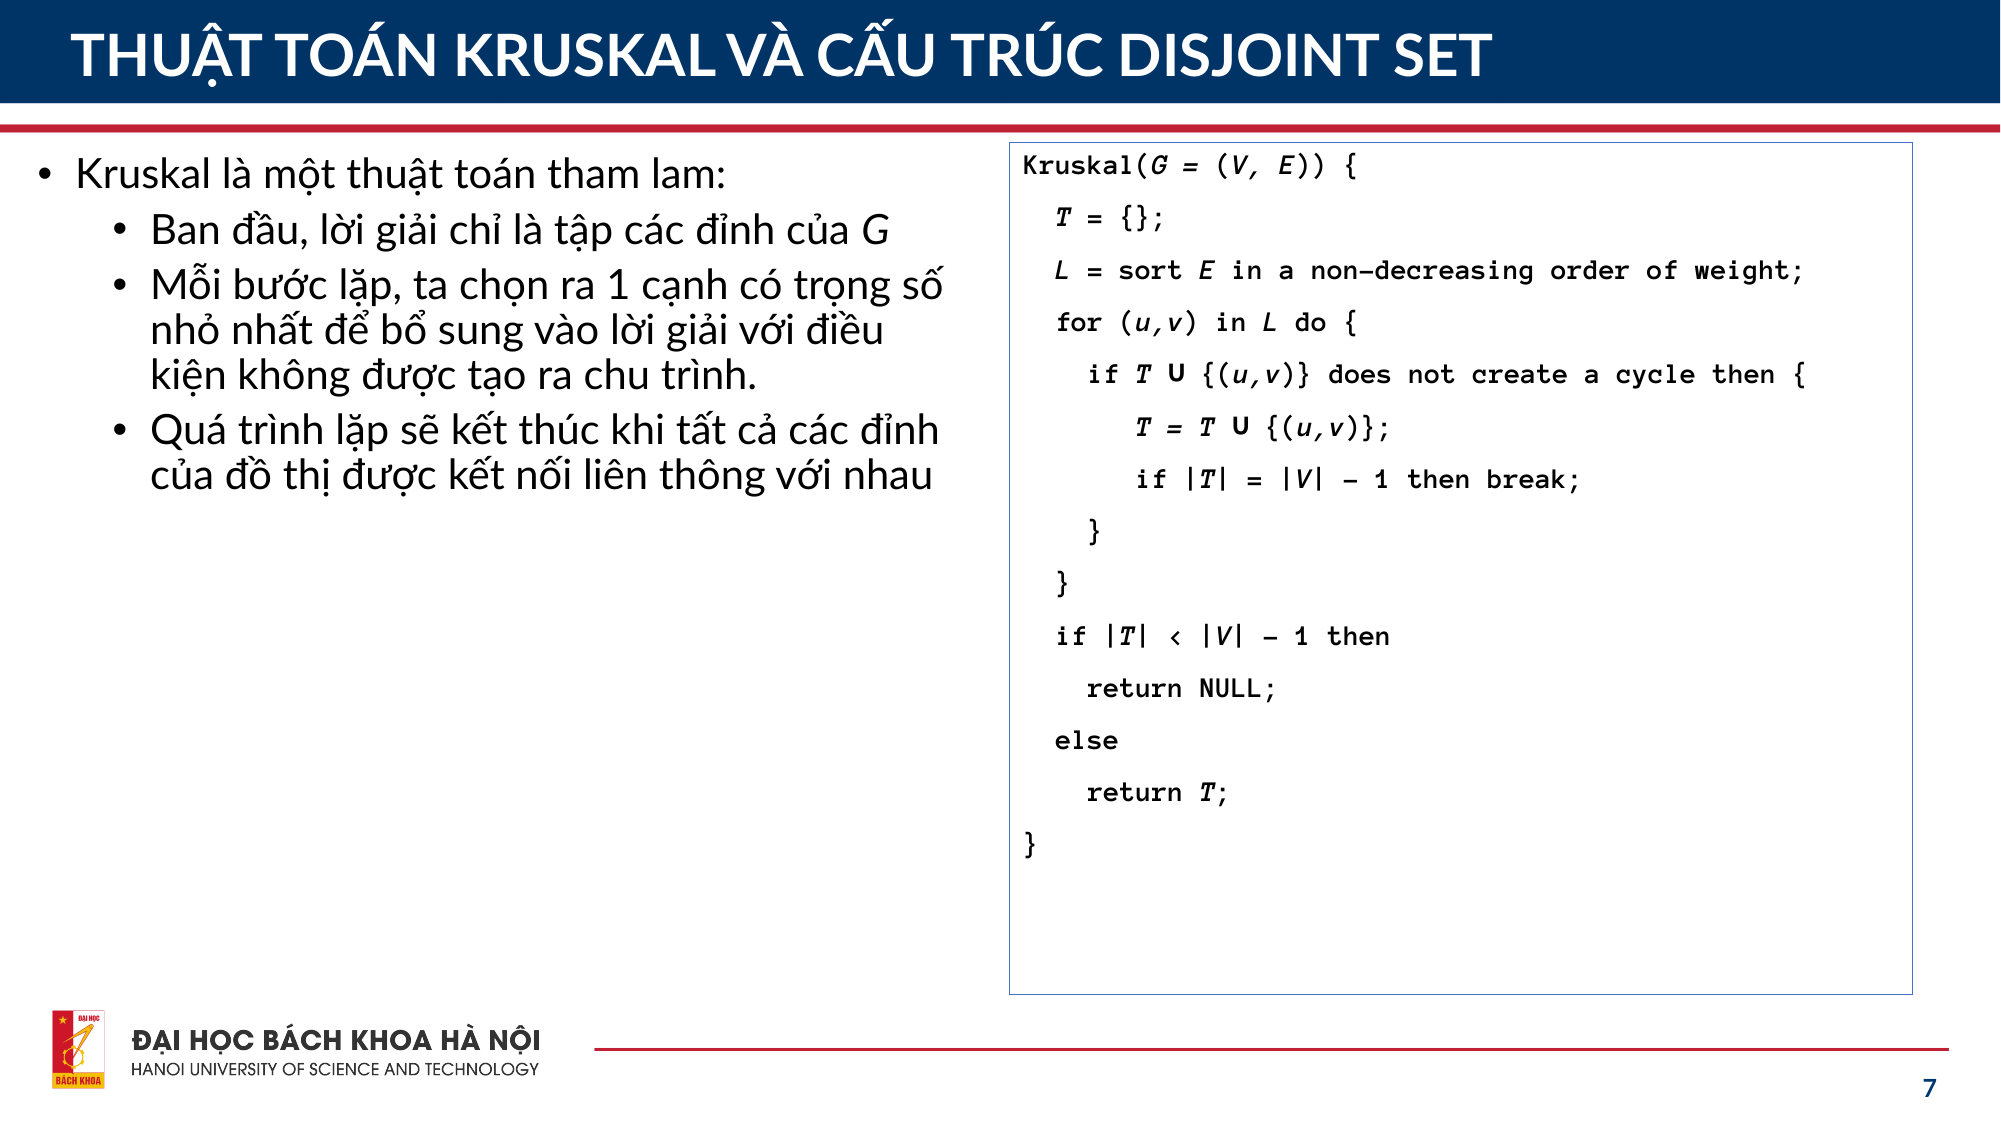

# THUẬT TOÁN KRUSKAL VÀ CẤU TRÚC DISJOINT SET
Kruskal(G = (V, E)) {
  T = {};
  L = sort E in a non-decreasing order of weight;
  for (u,v) in L do {
    if T ∪ {(u,v)} does not create a cycle then {
       T = T ∪ {(u,v)};
       if |T| = |V| - 1 then break;
    }
  }
  if |T| < |V| - 1 then
    return NULL;
  else
    return T;
}
Kruskal là một thuật toán tham lam:
Ban đầu, lời giải chỉ là tập các đỉnh của G
Mỗi bước lặp, ta chọn ra 1 cạnh có trọng số nhỏ nhất để bổ sung vào lời giải với điều kiện không được tạo ra chu trình.
Quá trình lặp sẽ kết thúc khi tất cả các đỉnh của đồ thị được kết nối liên thông với nhau
7